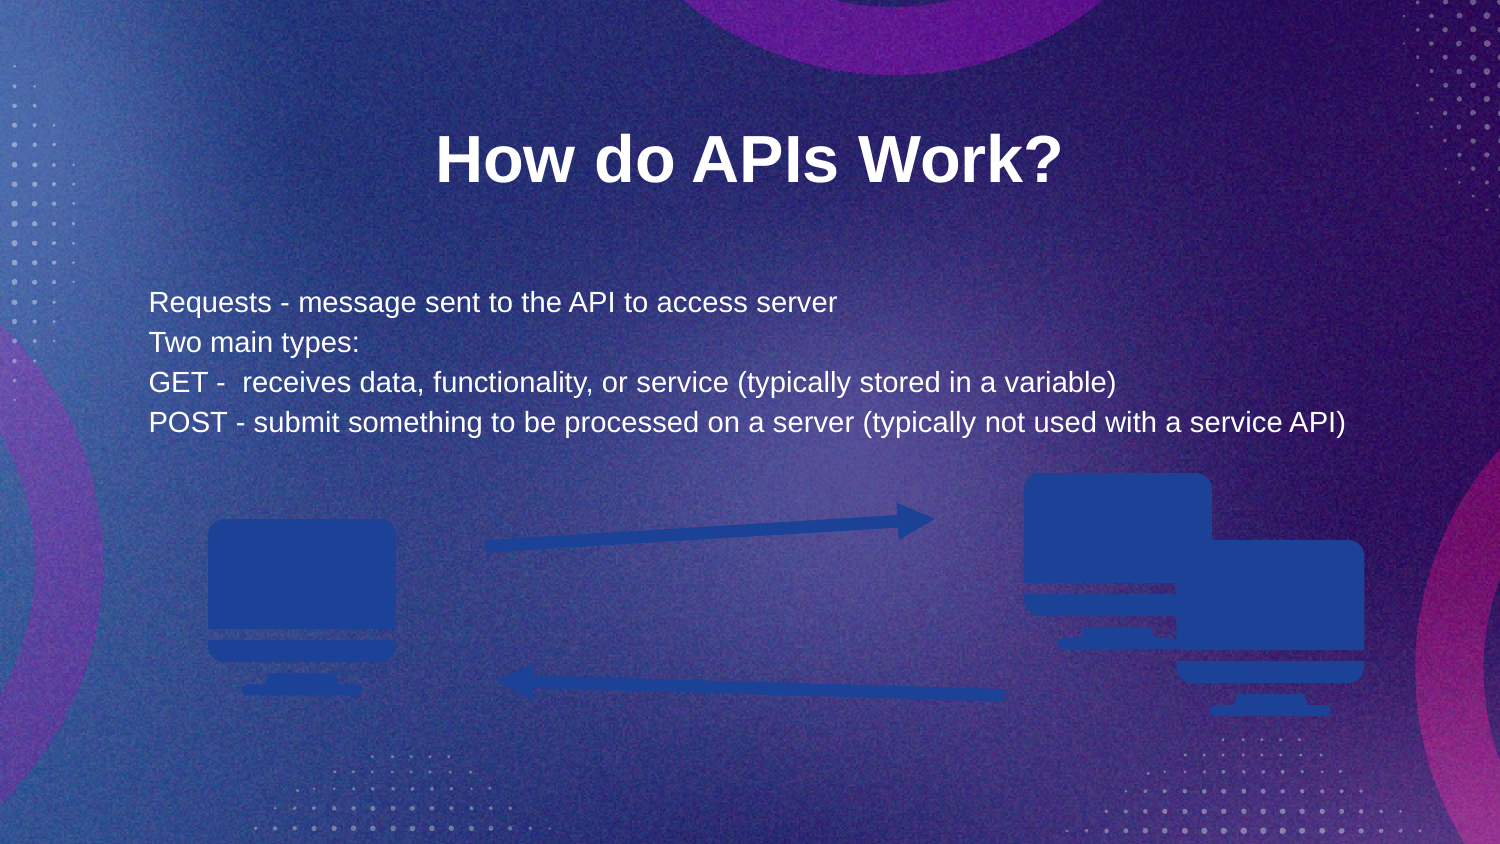

# How do APIs Work?
Requests - message sent to the API to access server
Two main types:
GET -  receives data, functionality, or service (typically stored in a variable)
POST - submit something to be processed on a server (typically not used with a service API)